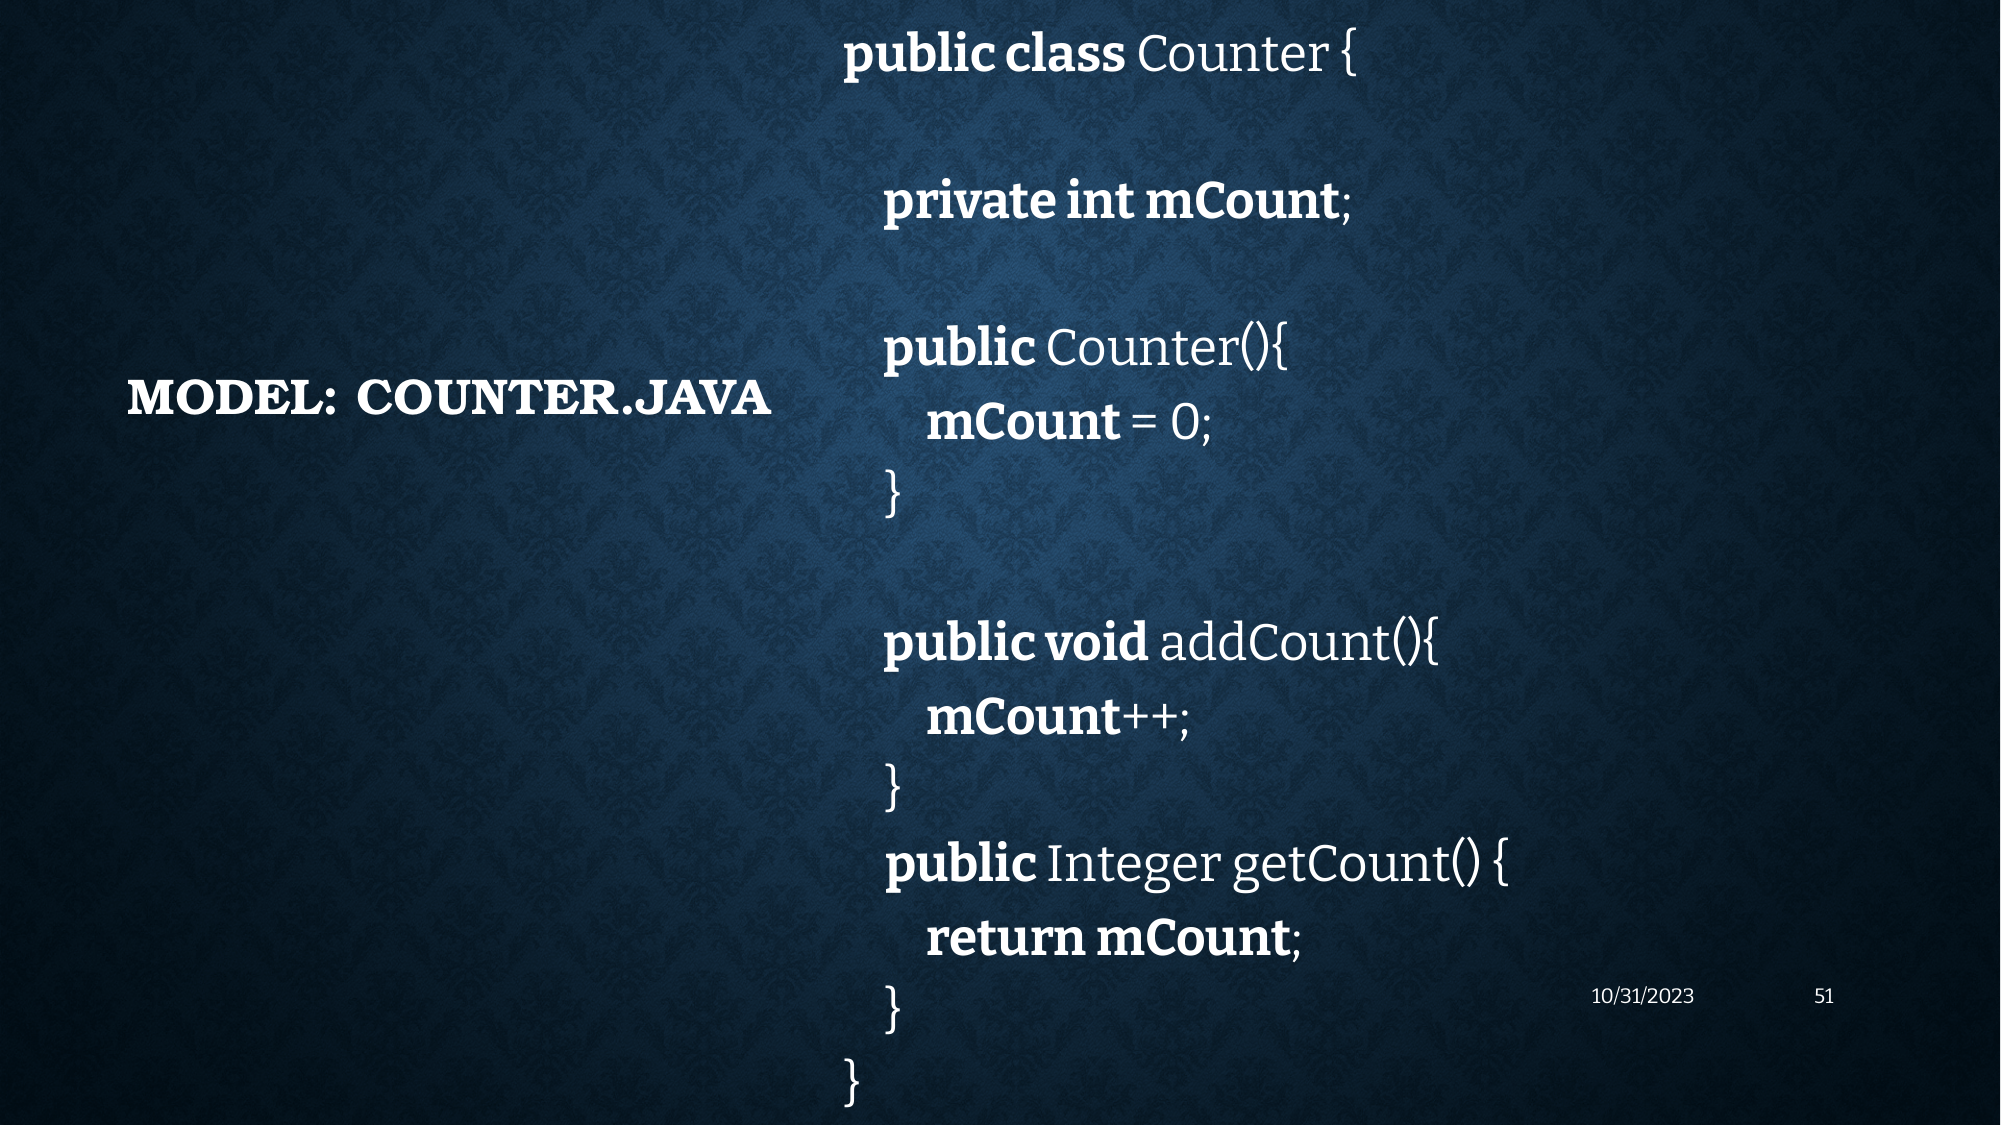

public class Counter {
    private int mCount;
    public Counter(){
        mCount = 0;
    }
    public void addCount(){
        mCount++;
    }
    public Integer getCount() {
        return mCount;
    }
}
# Model: Counter.java
10/31/2023
51